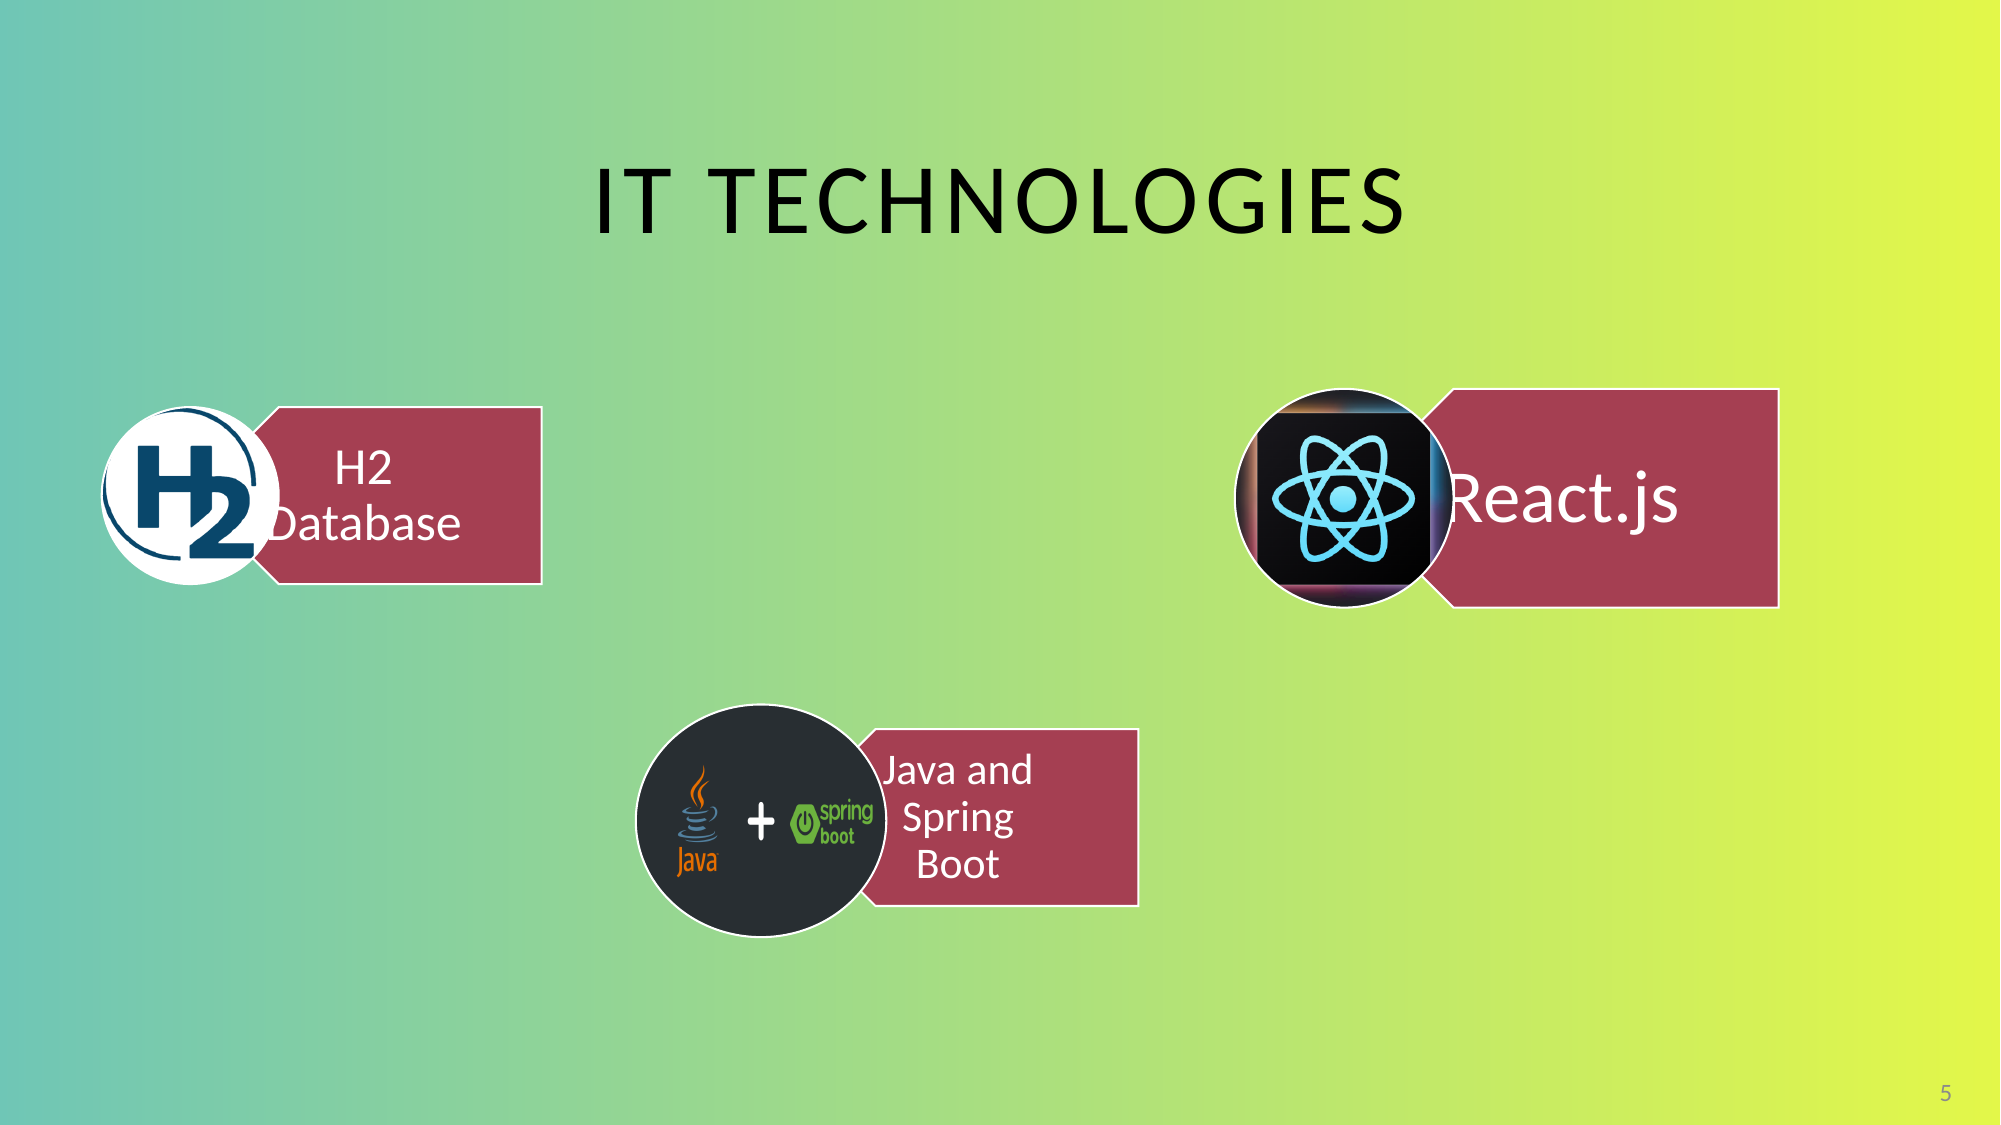

# IT TECHNOLOGIES
React.js
H2 Database
Java and Spring Boot
5